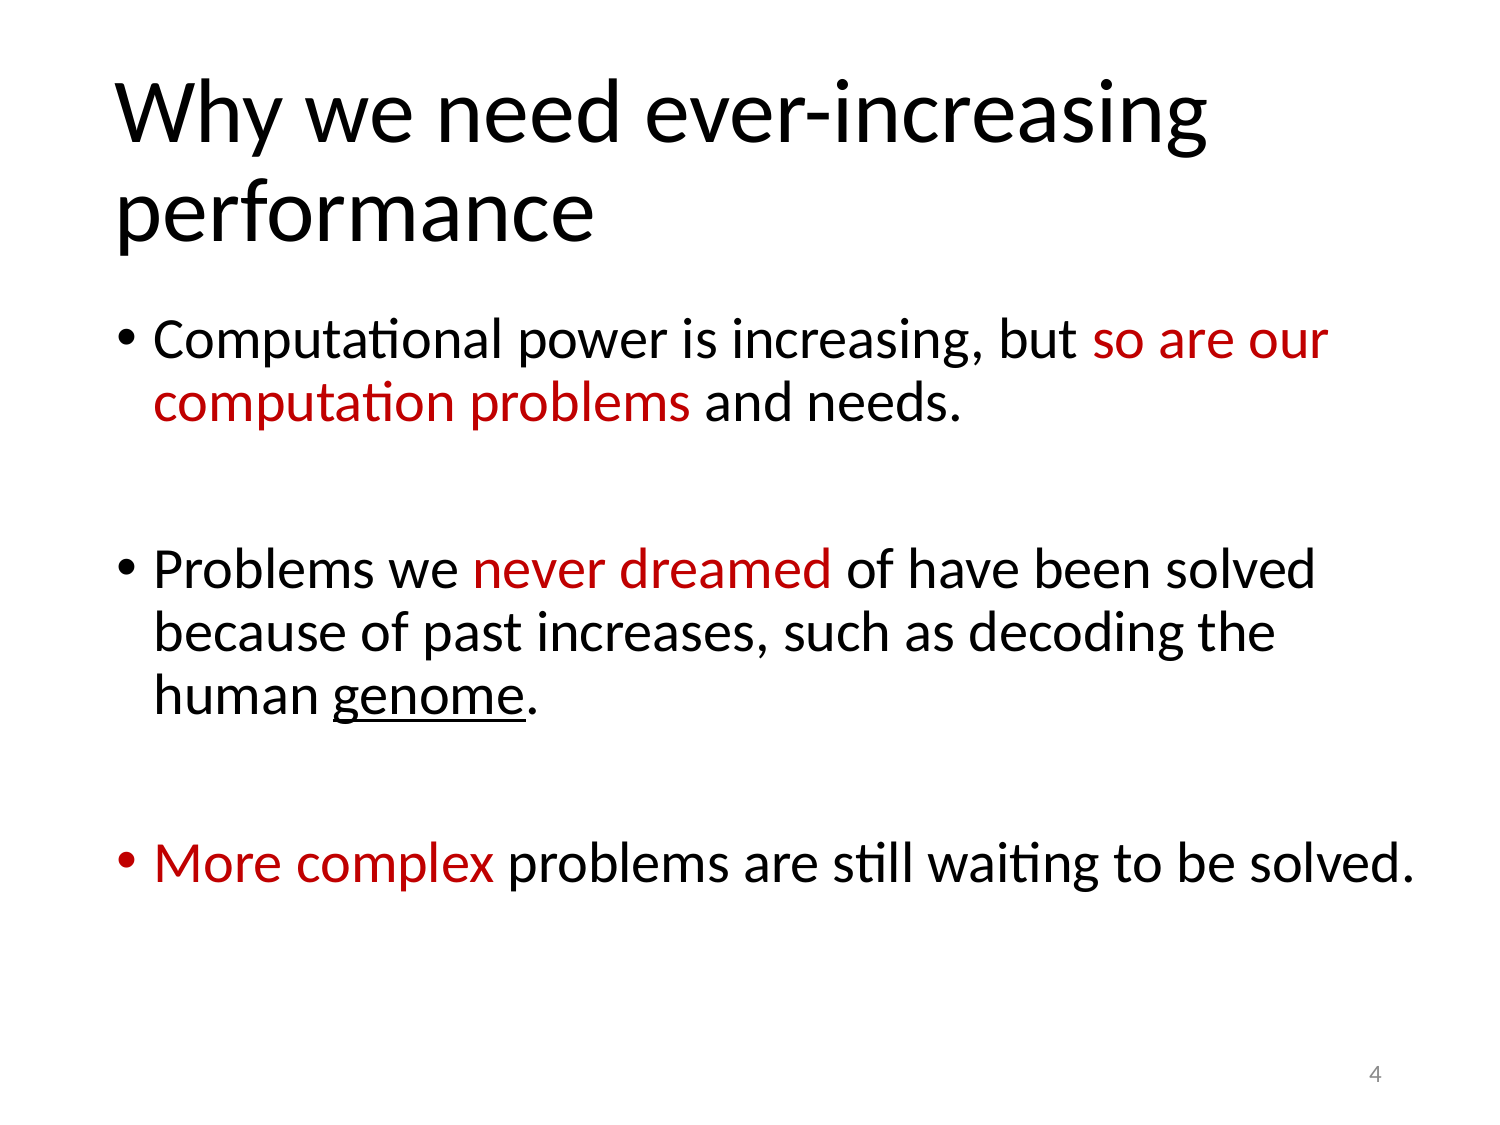

# Why we need ever-increasing performance
Computational power is increasing, but so are our computation problems and needs.

Problems we never dreamed of have been solved because of past increases, such as decoding the human genome.

More complex problems are still waiting to be solved.
4